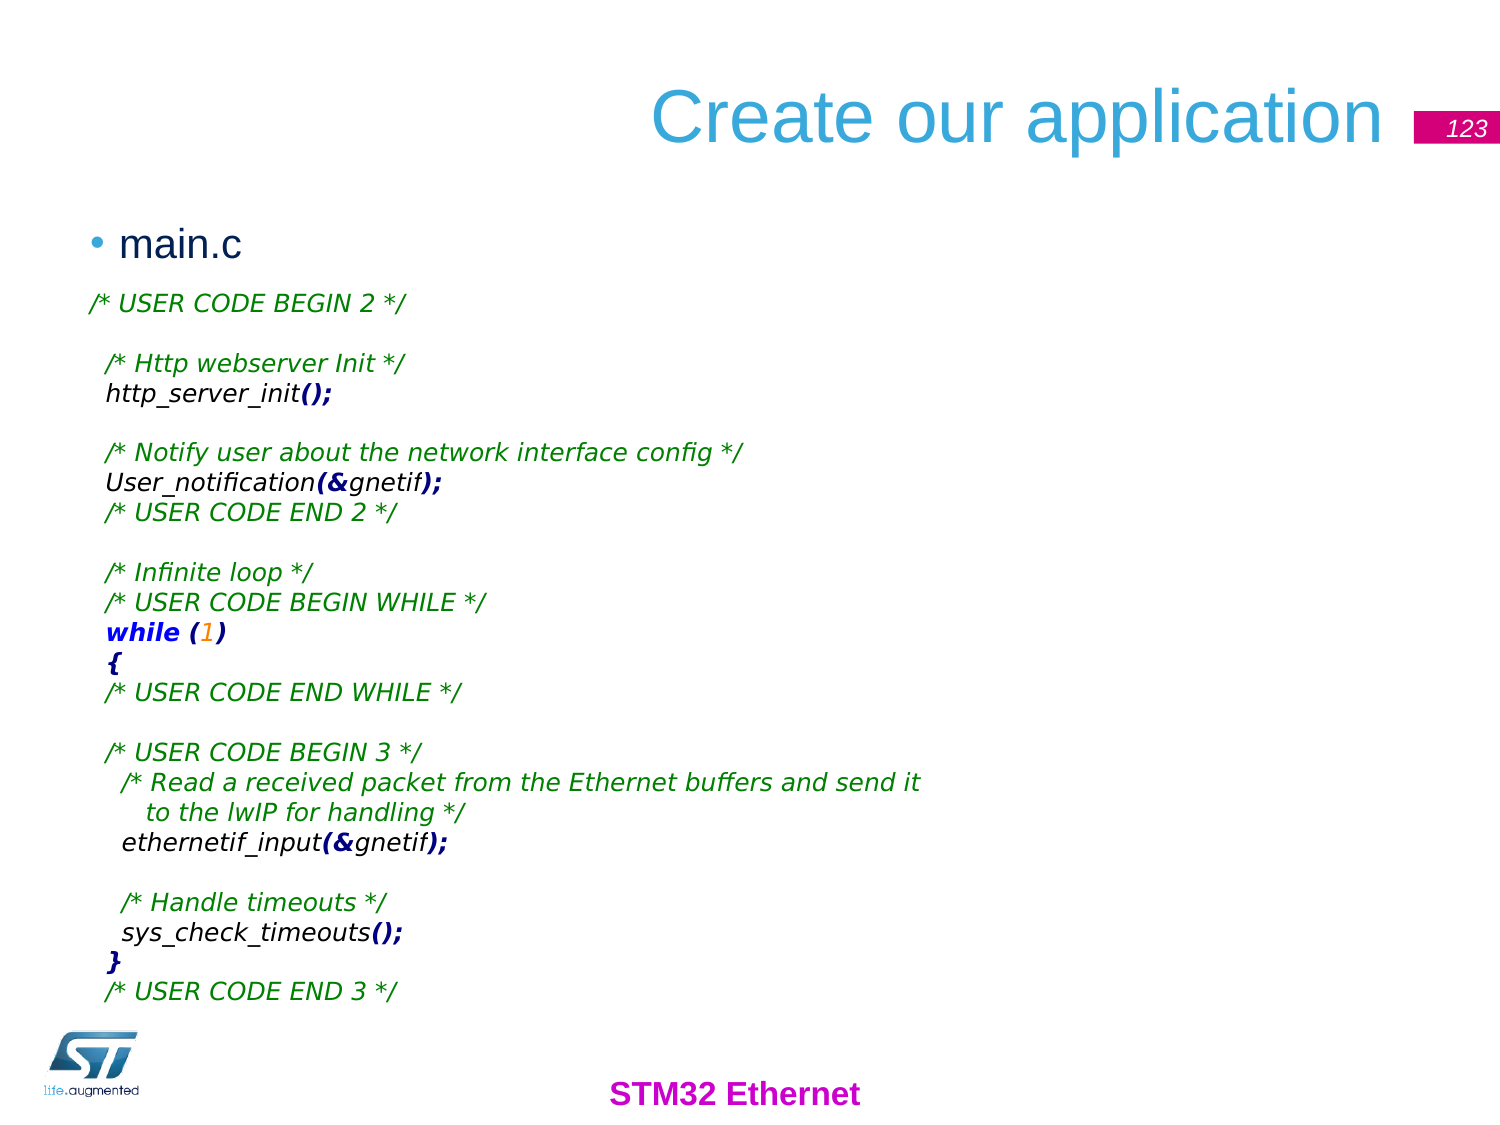

# Create our application
123
main.c
/* USER CODE BEGIN 2 */

  /* Http webserver Init */
  http_server_init();

  /* Notify user about the network interface config */
  User_notification(&gnetif);
  /* USER CODE END 2 */

  /* Infinite loop */
  /* USER CODE BEGIN WHILE */
  while (1)
  {
  /* USER CODE END WHILE */

  /* USER CODE BEGIN 3 */
    /* Read a received packet from the Ethernet buffers and send it
       to the lwIP for handling */
    ethernetif_input(&gnetif);

    /* Handle timeouts */
    sys_check_timeouts();
  }
  /* USER CODE END 3 */